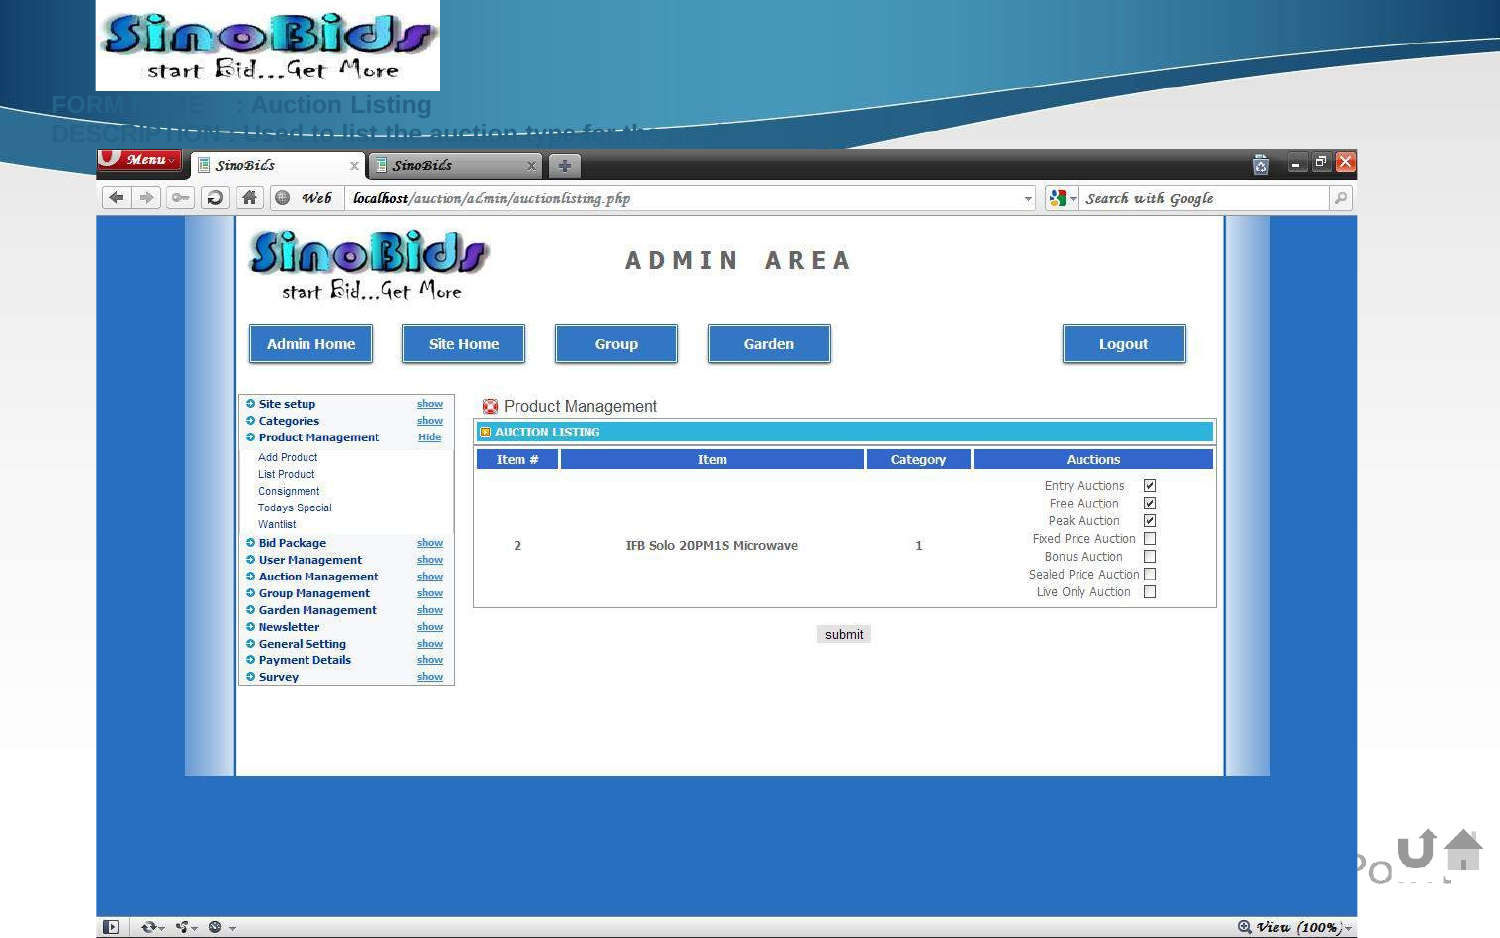

FORM NAME	: Auction Listing
DESCRIPTION : Used to list the auction type for the product.